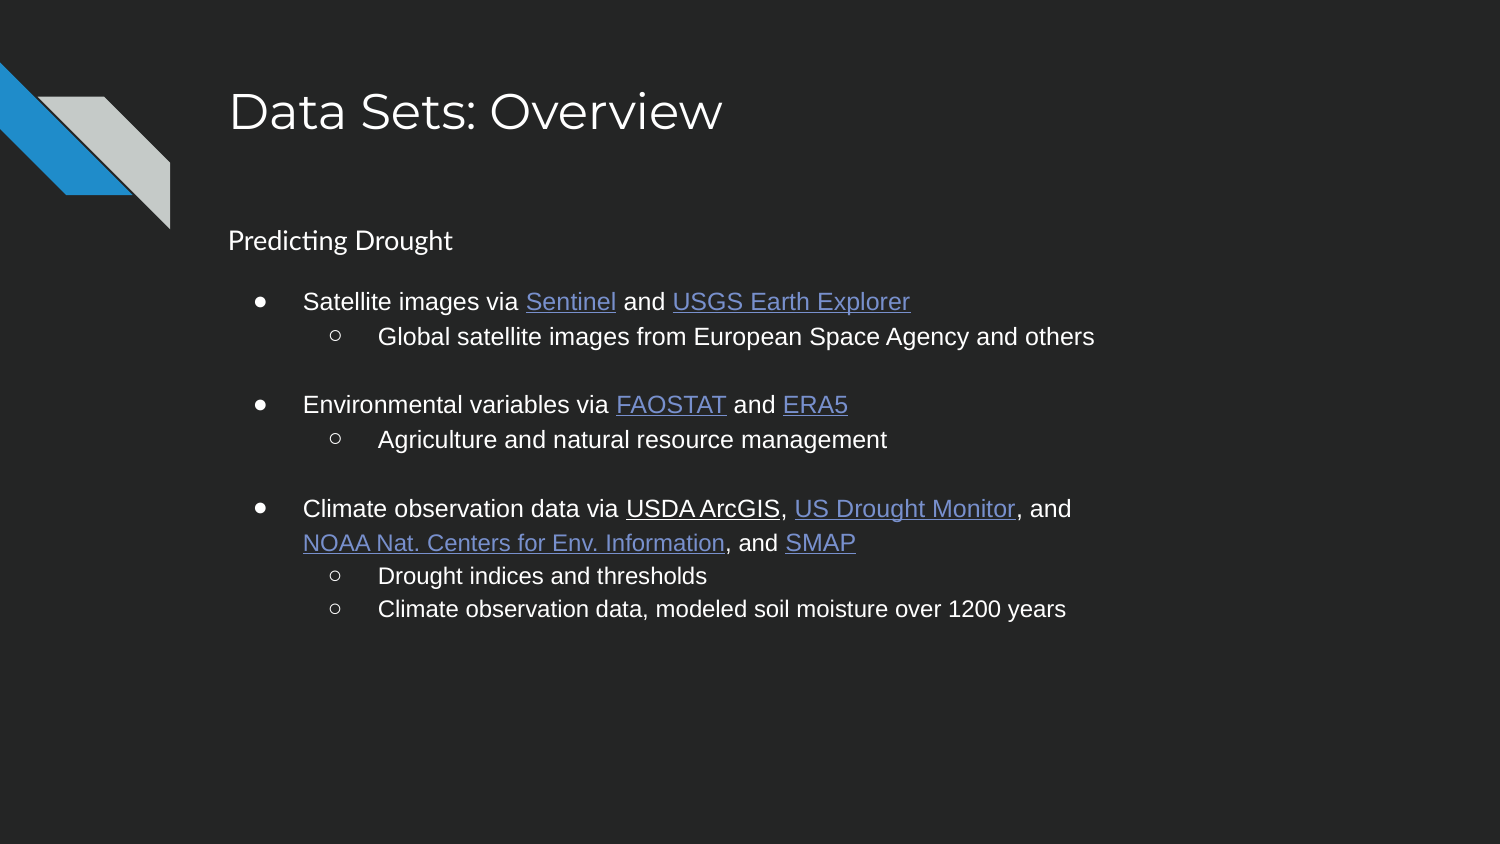

# Data Sets: Overview
Predicting Drought
Satellite images via Sentinel and USGS Earth Explorer
Global satellite images from European Space Agency and others

Environmental variables via FAOSTAT and ERA5
Agriculture and natural resource management

Climate observation data via USDA ArcGIS, US Drought Monitor, and NOAA Nat. Centers for Env. Information, and SMAP
Drought indices and thresholds
Climate observation data, modeled soil moisture over 1200 years